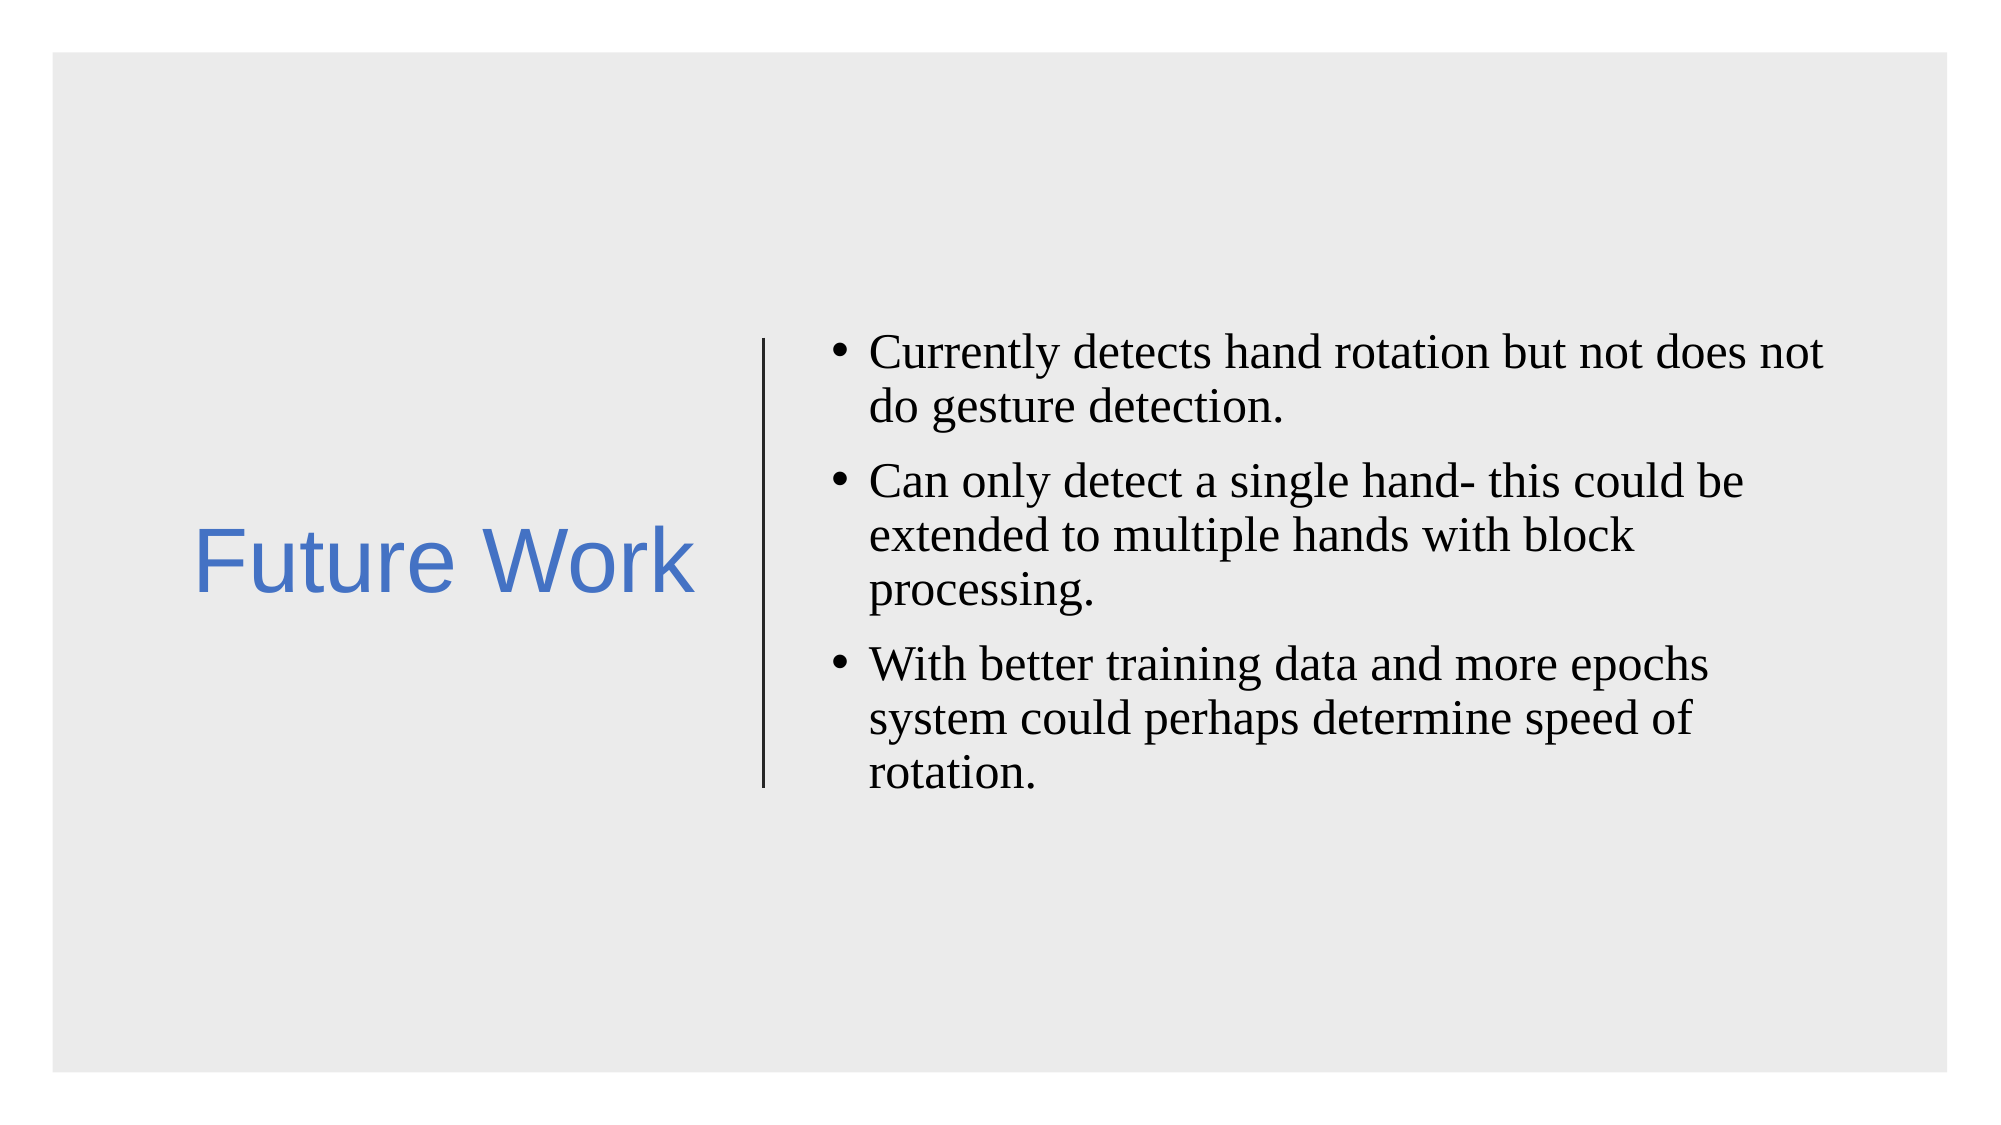

# Future Work
Currently detects hand rotation but not does not do gesture detection.
Can only detect a single hand- this could be extended to multiple hands with block processing.
With better training data and more epochs system could perhaps determine speed of rotation.